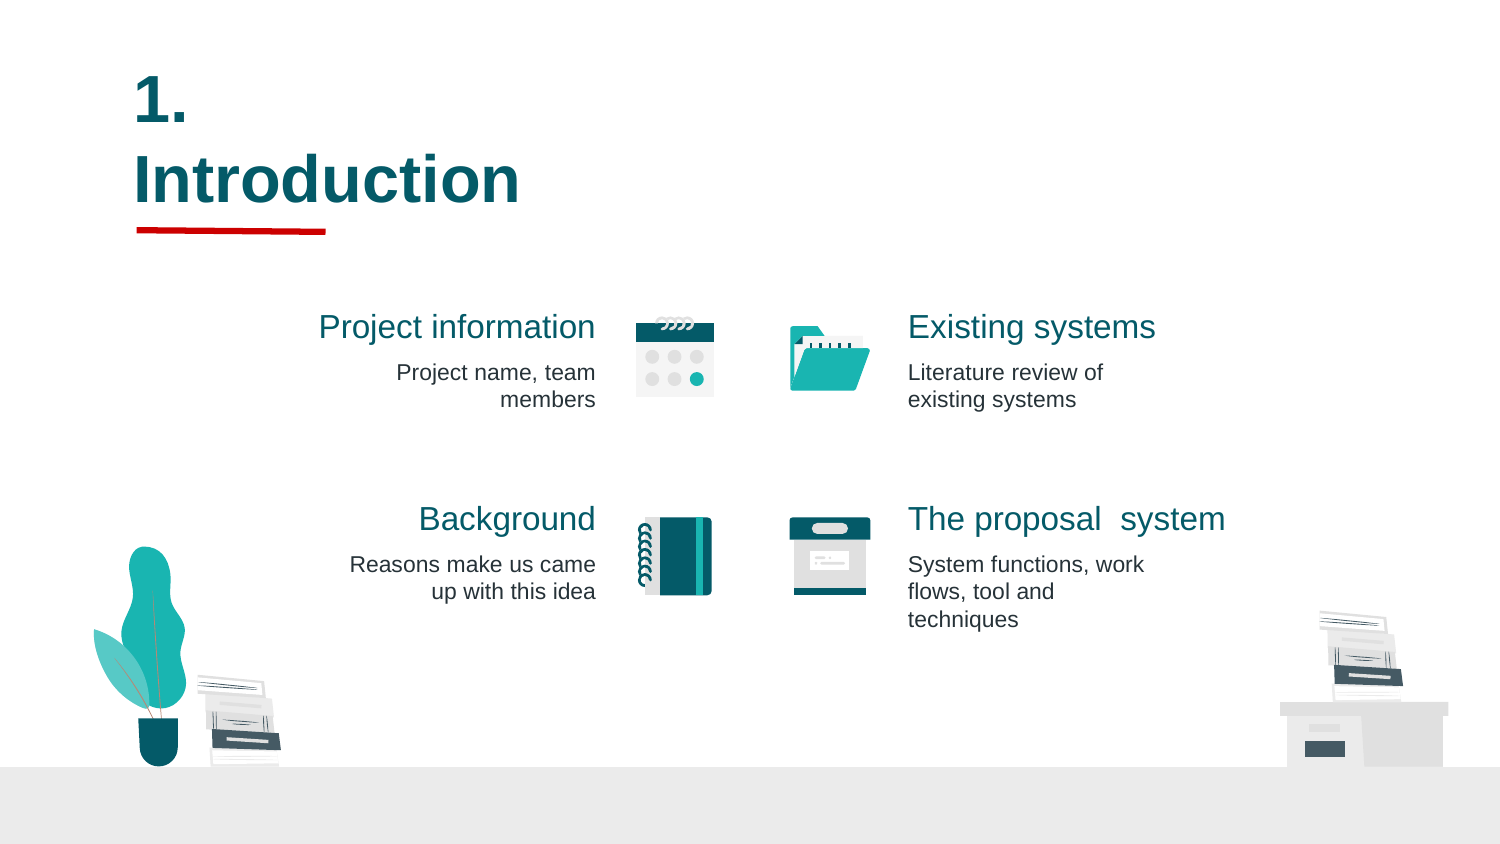

1.
Introduction
Project information
Existing systems

Literature review of existing systems

Project name, team members
Background
The proposal  system

Reasons make us came up with this idea
System functions, work flows, tool and techniques